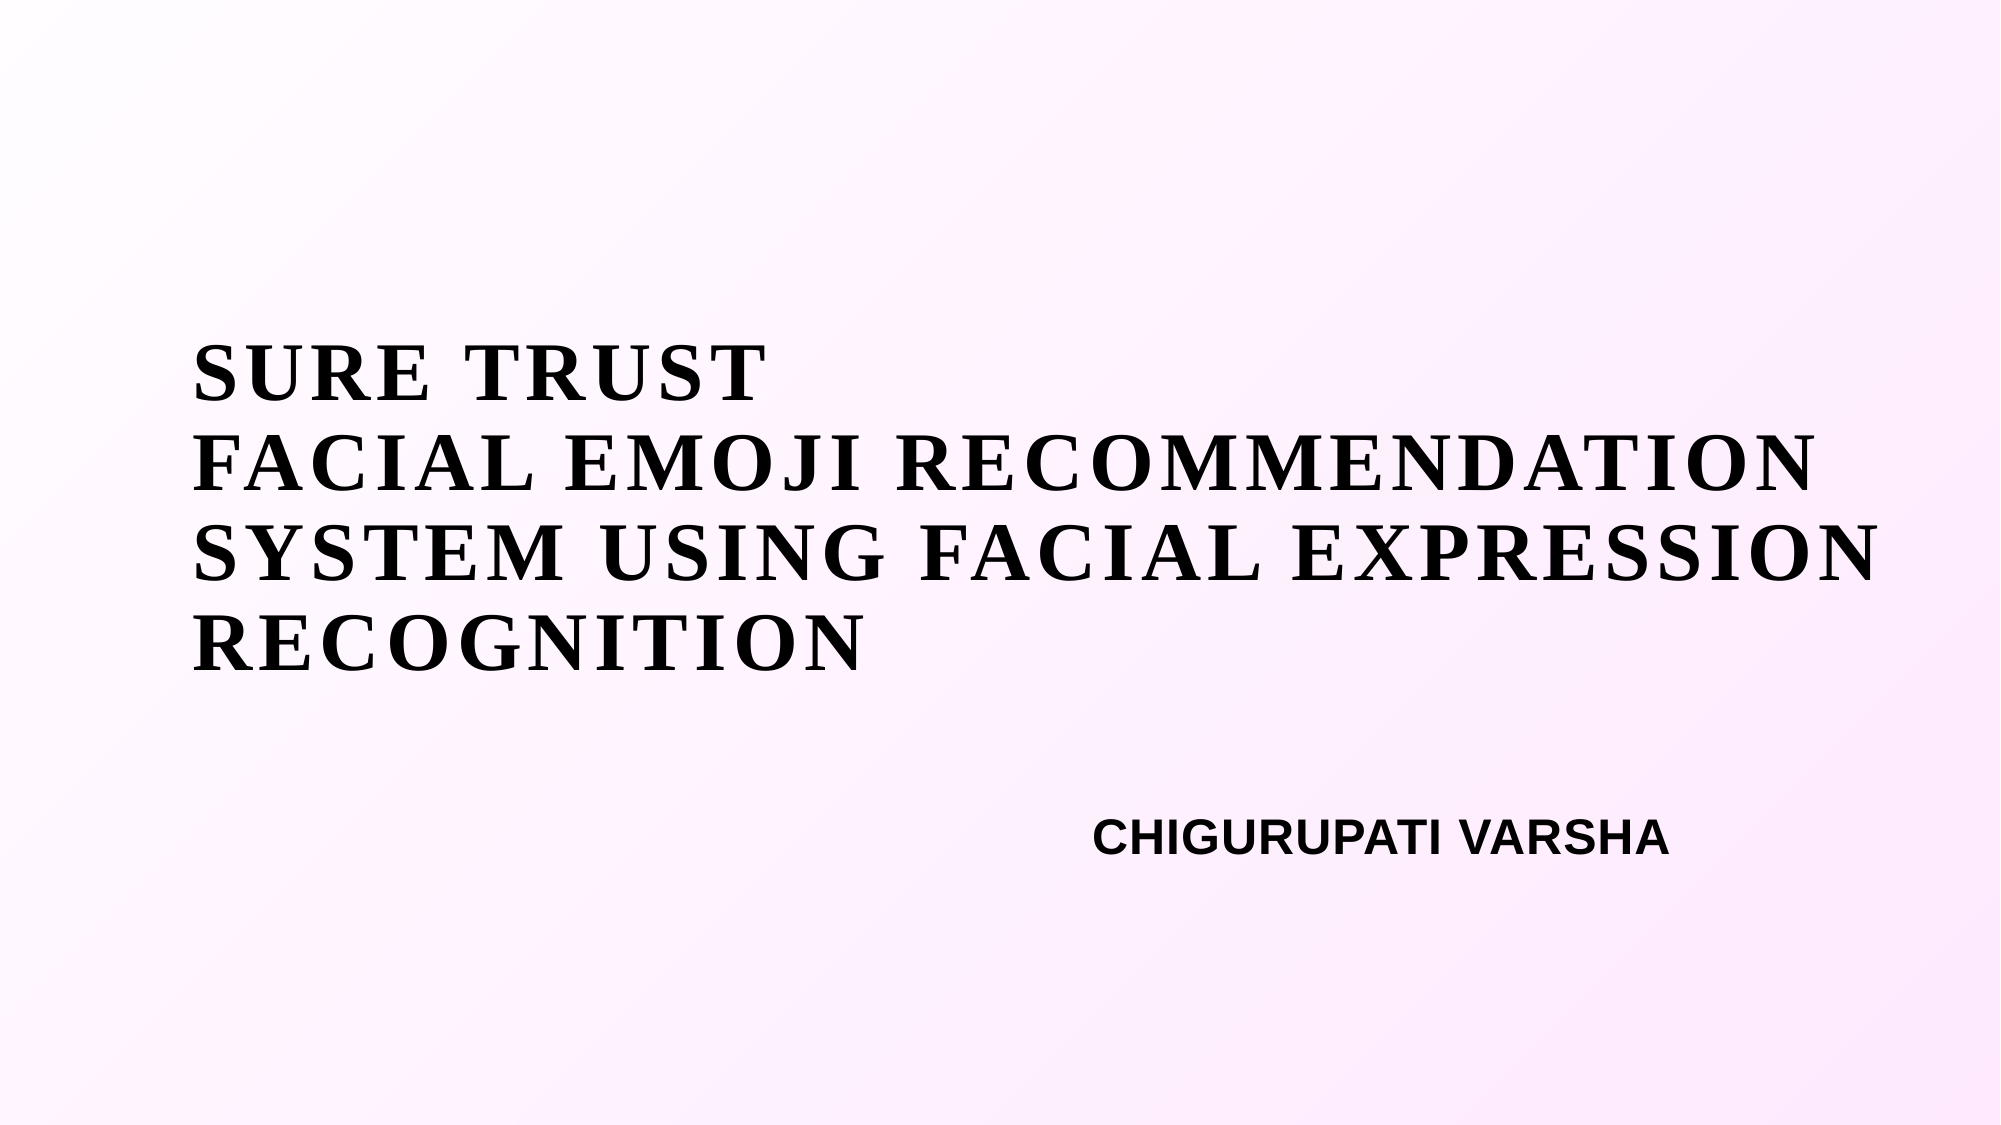

# SURE TRUST Facial Emoji Recommendation system USING FACIAL EXPRESSION RECOGNITION
						CHIGURUPATI VARSHA